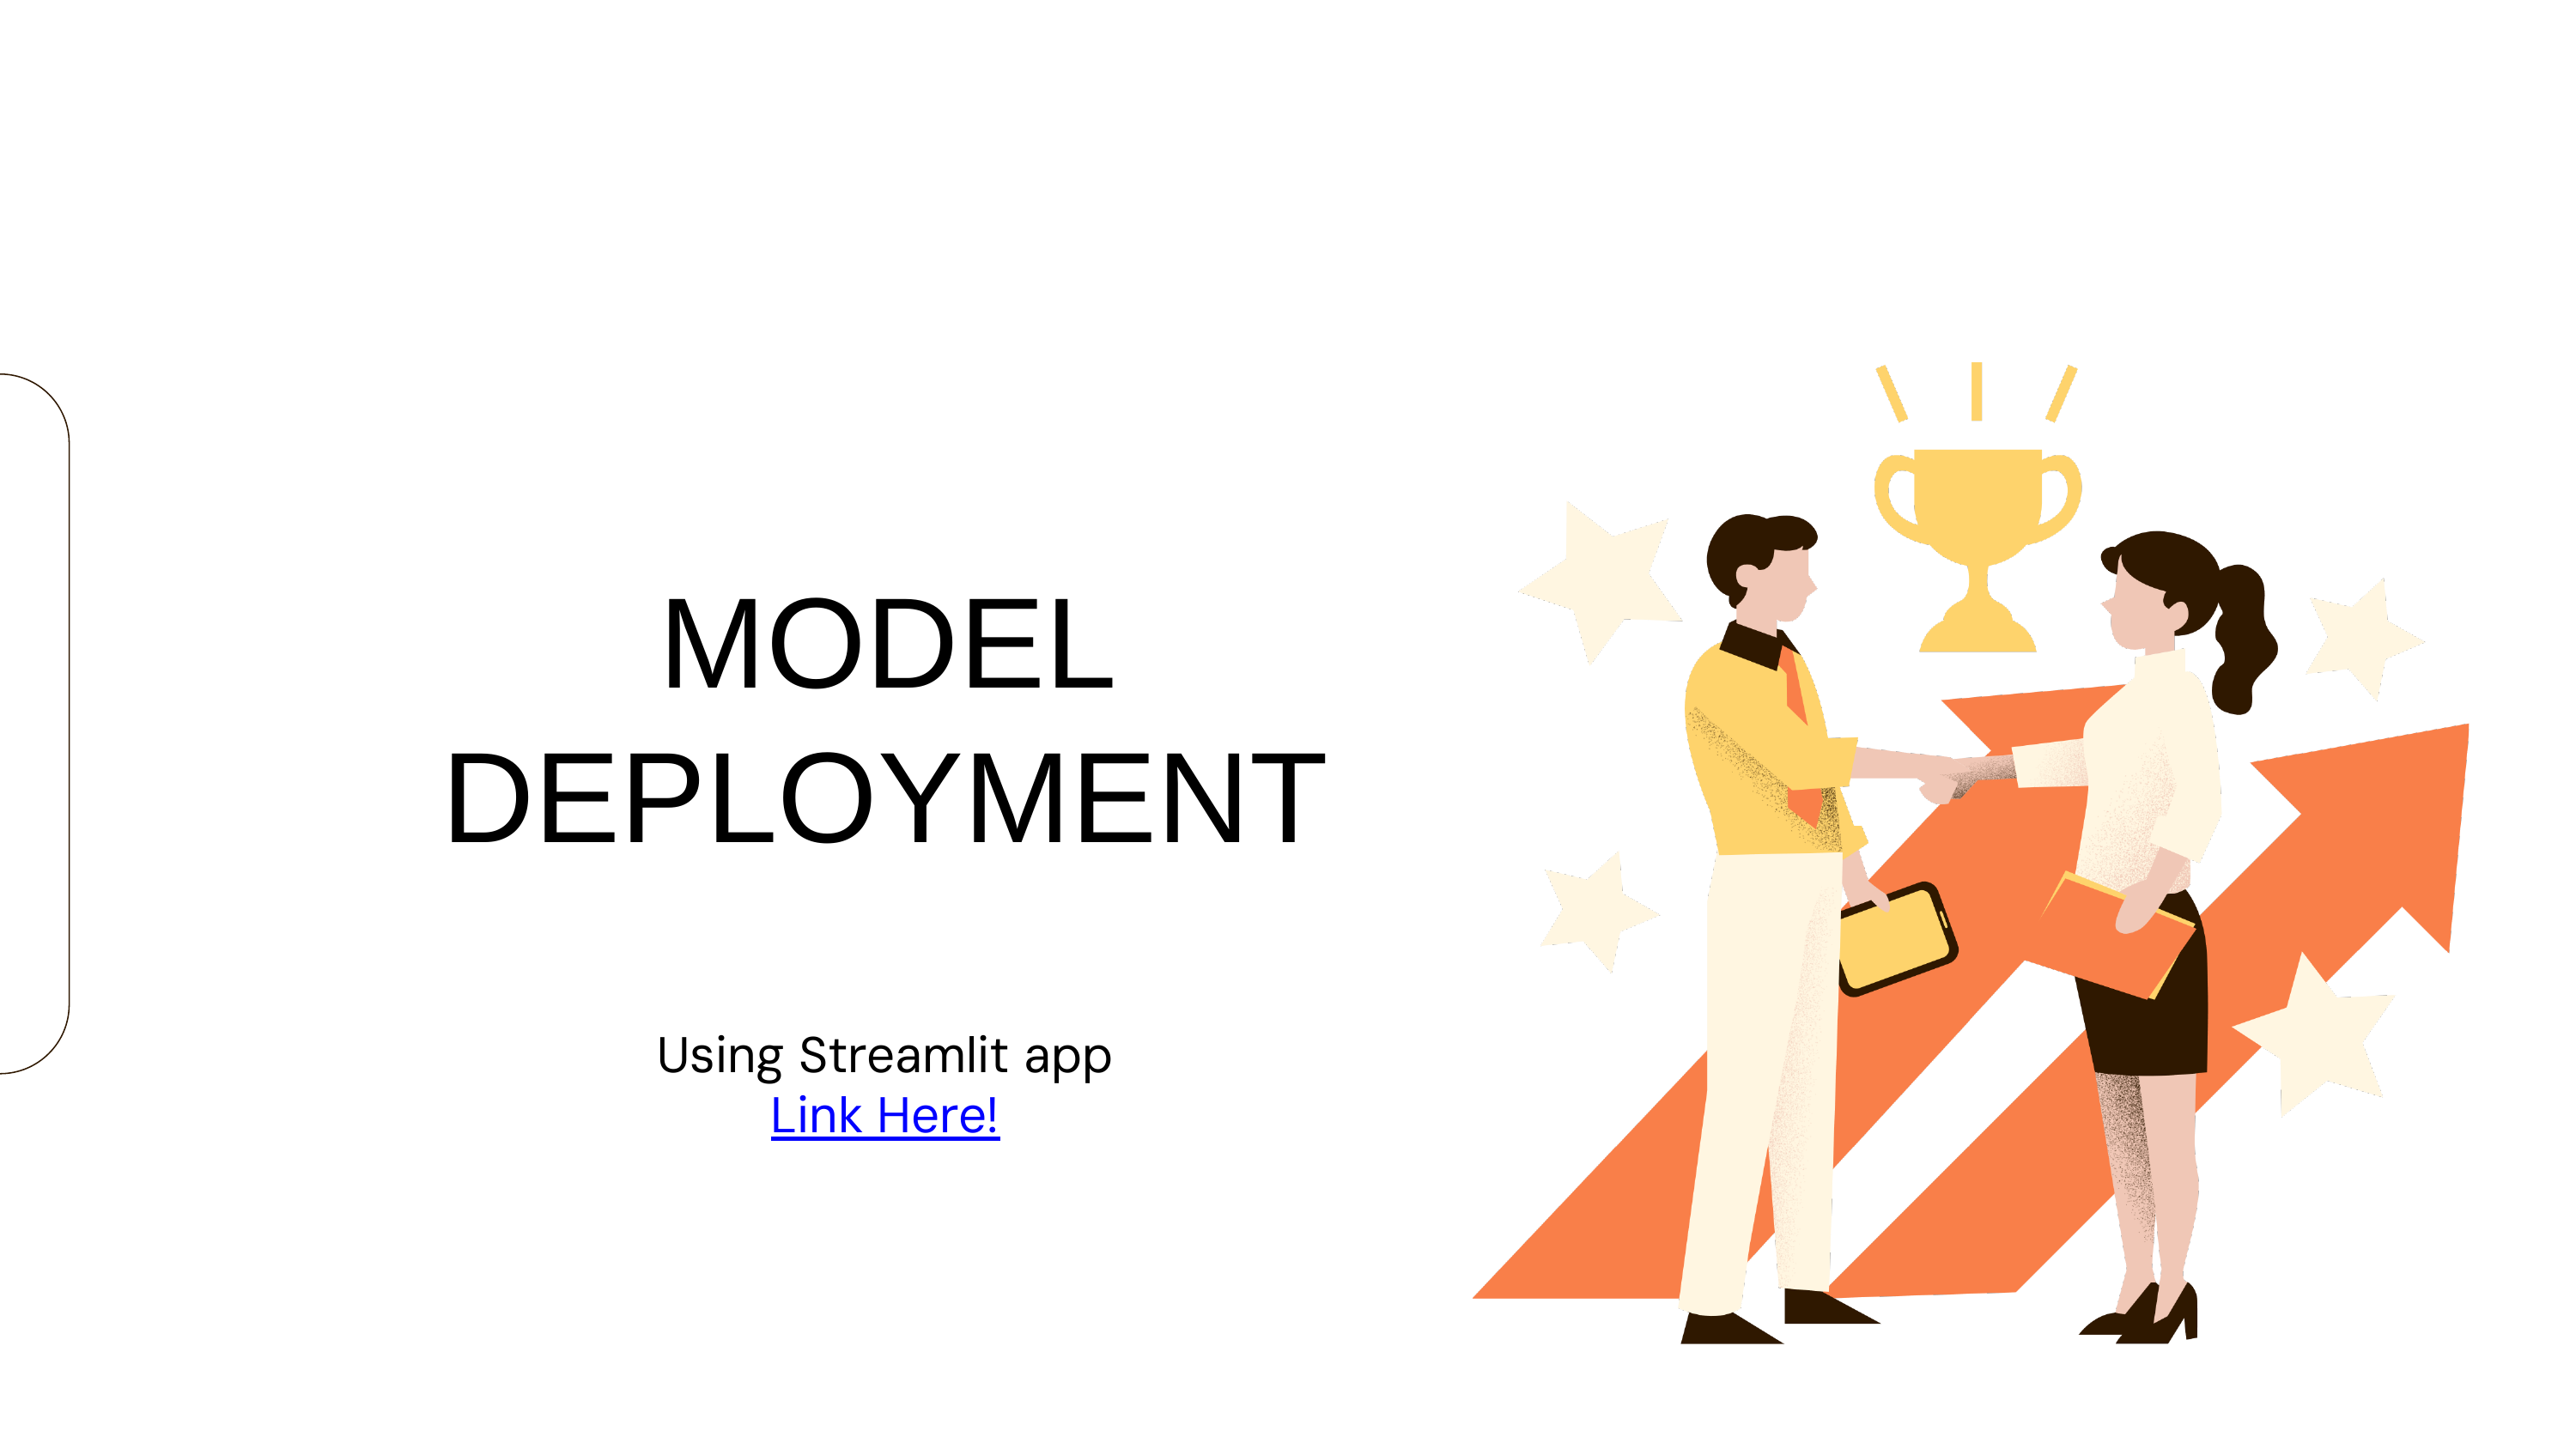

MODEL DEPLOYMENT

Using Streamlit app
Link Here!